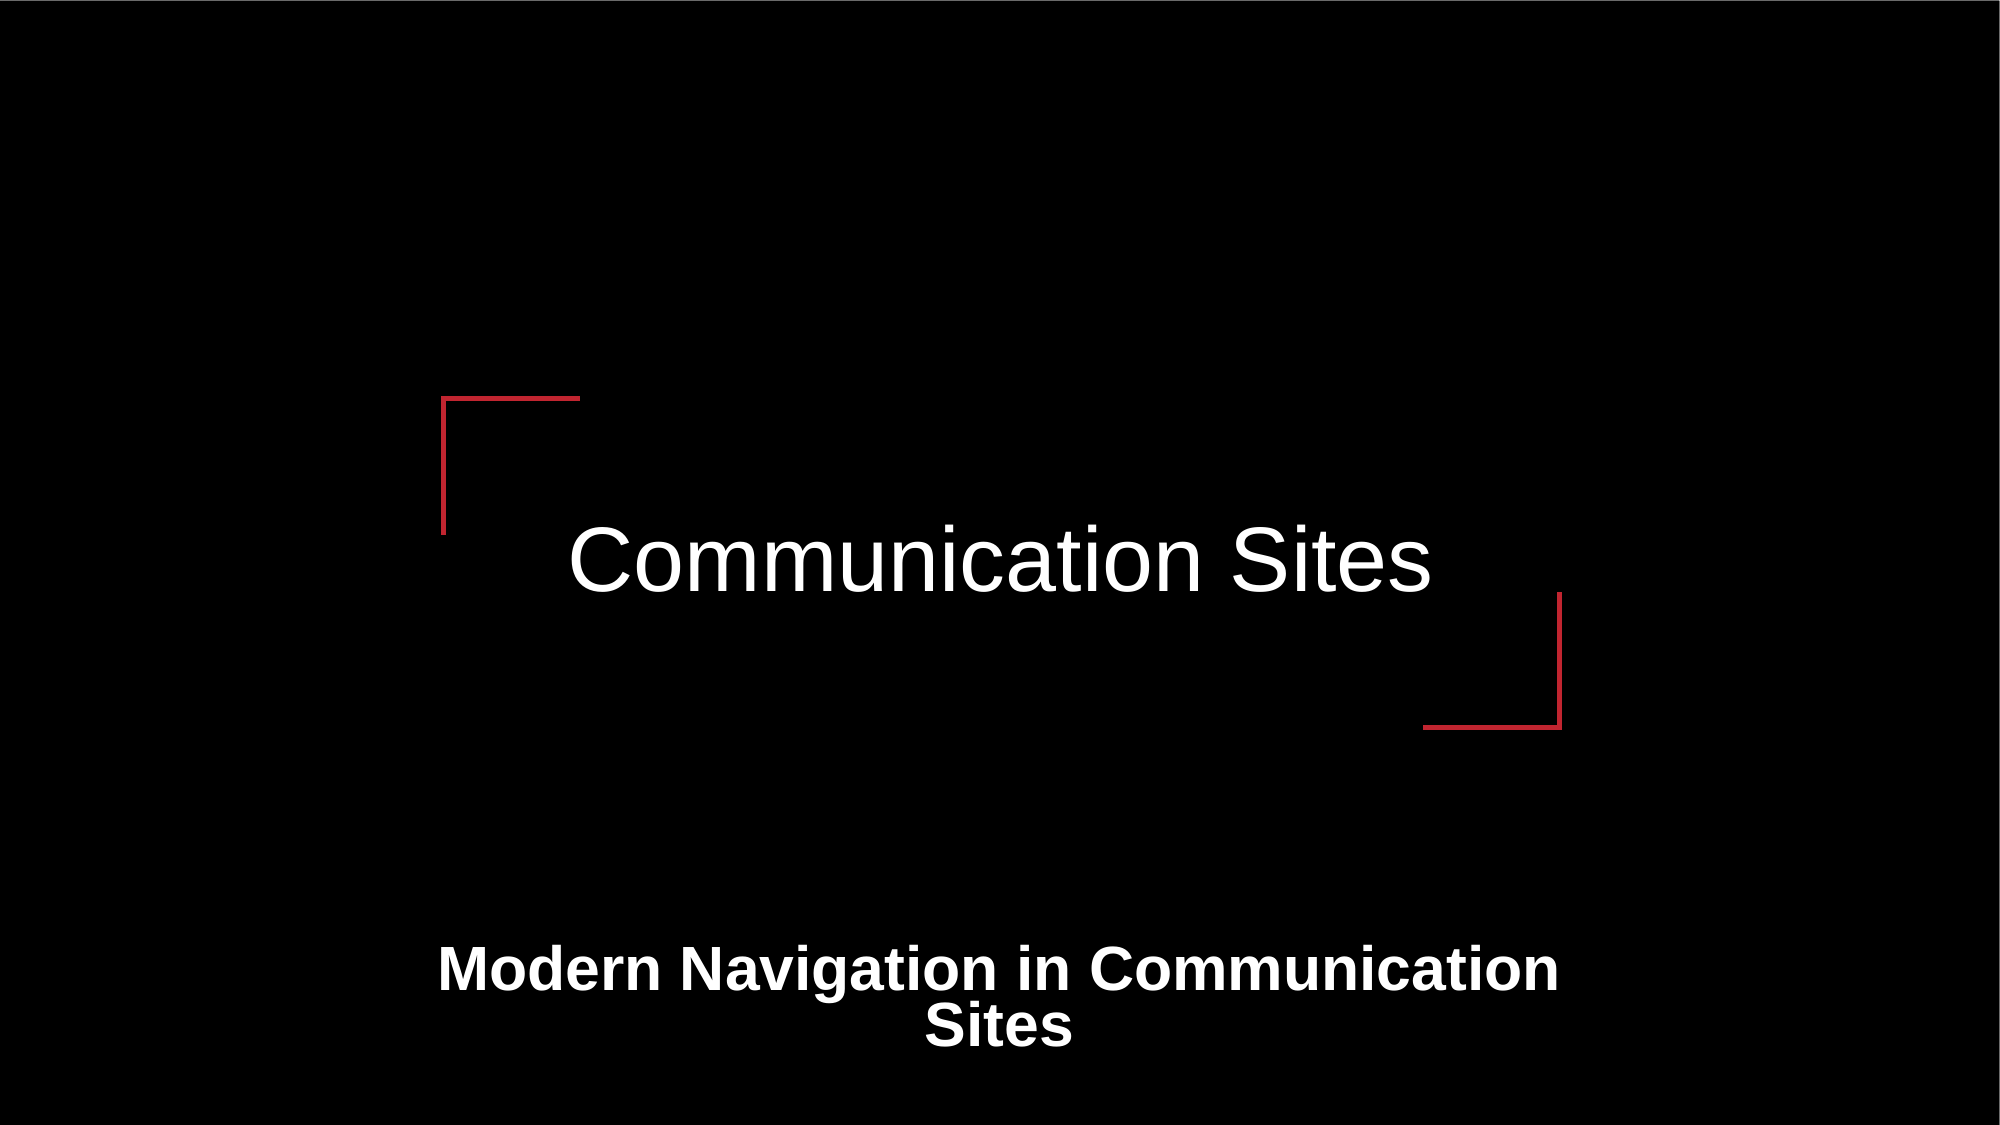

# Communication Sites
Modern Navigation in Communication Sites